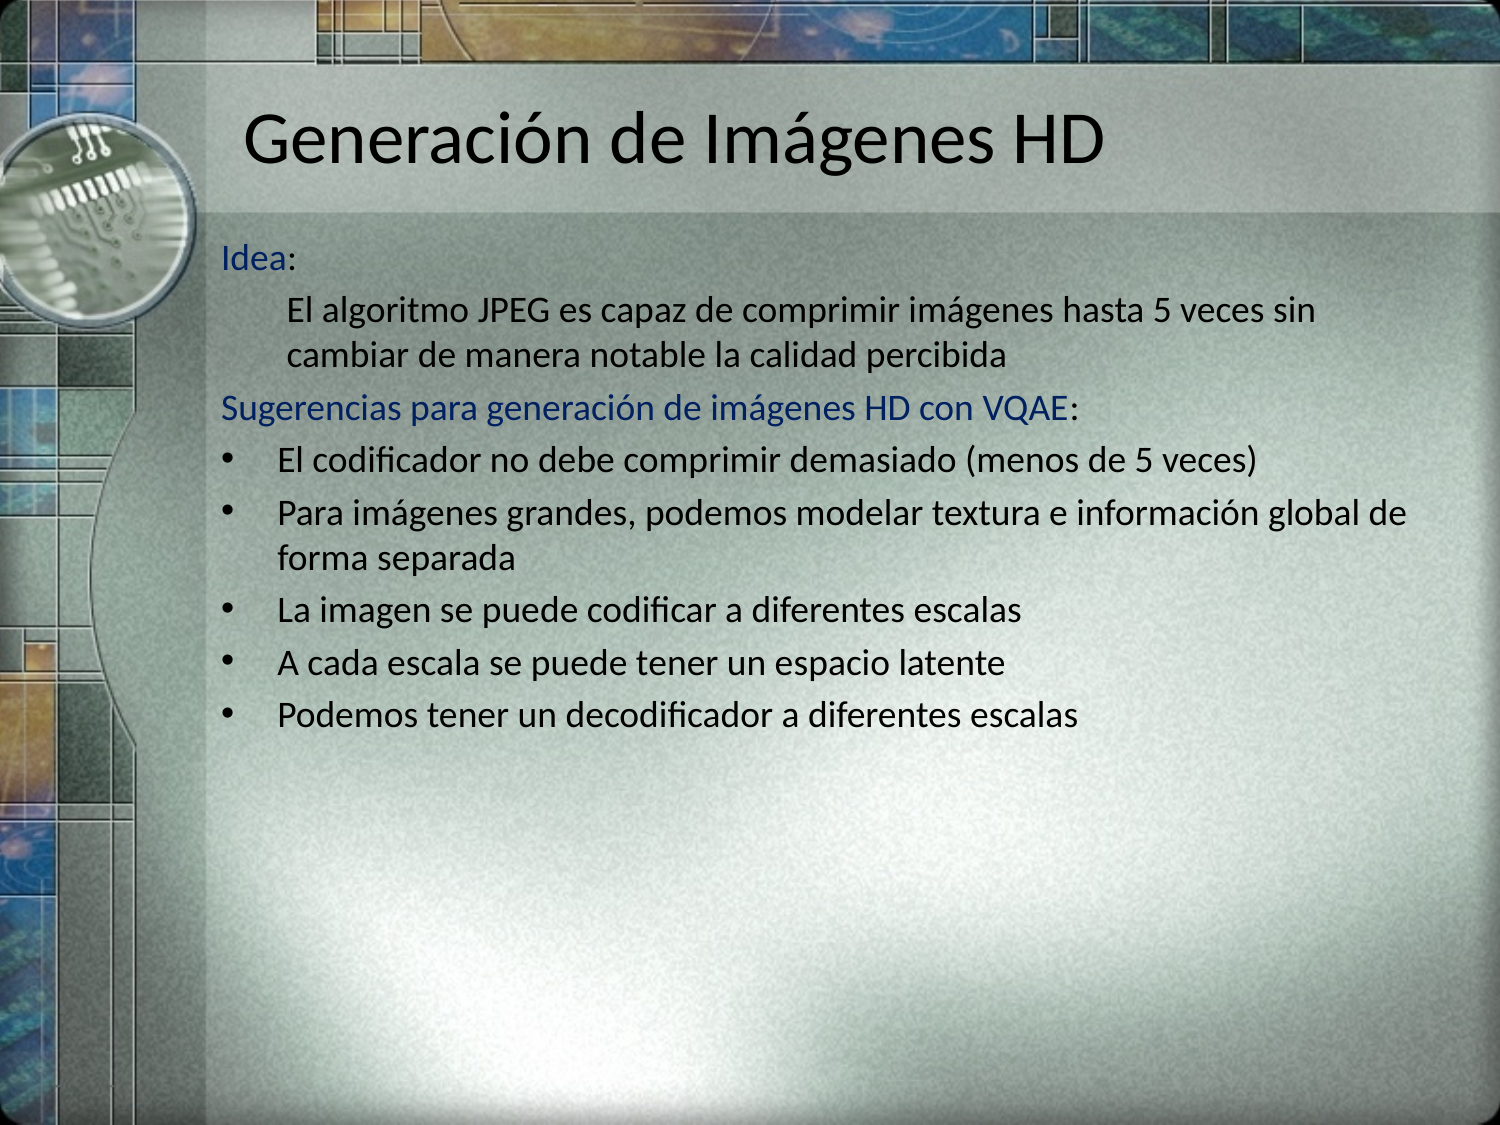

# Generación de Imágenes HD
Idea:
El algoritmo JPEG es capaz de comprimir imágenes hasta 5 veces sin cambiar de manera notable la calidad percibida
Sugerencias para generación de imágenes HD con VQAE:
El codificador no debe comprimir demasiado (menos de 5 veces)
Para imágenes grandes, podemos modelar textura e información global de forma separada
La imagen se puede codificar a diferentes escalas
A cada escala se puede tener un espacio latente
Podemos tener un decodificador a diferentes escalas